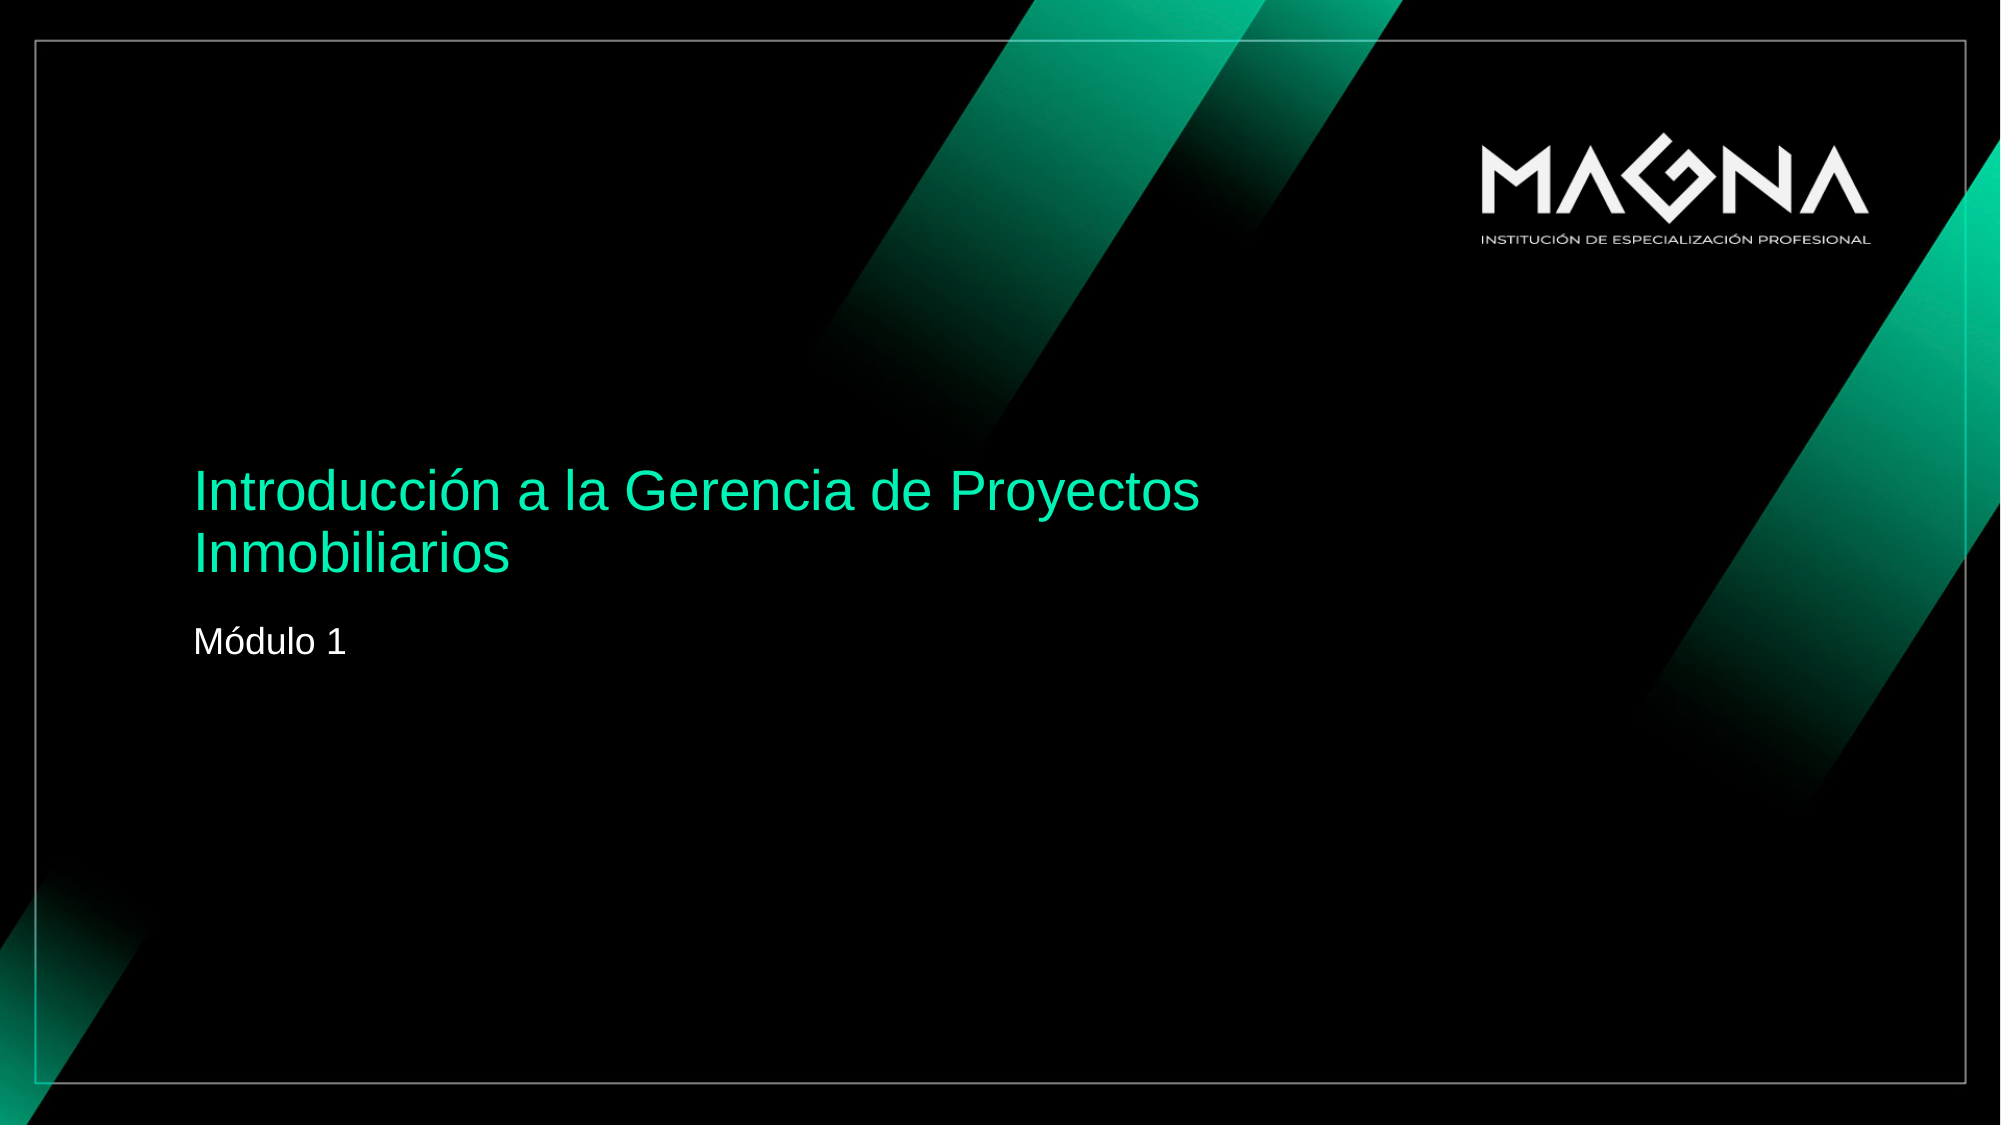

# Introducción a la Gerencia de Proyectos Inmobiliarios
Módulo 1